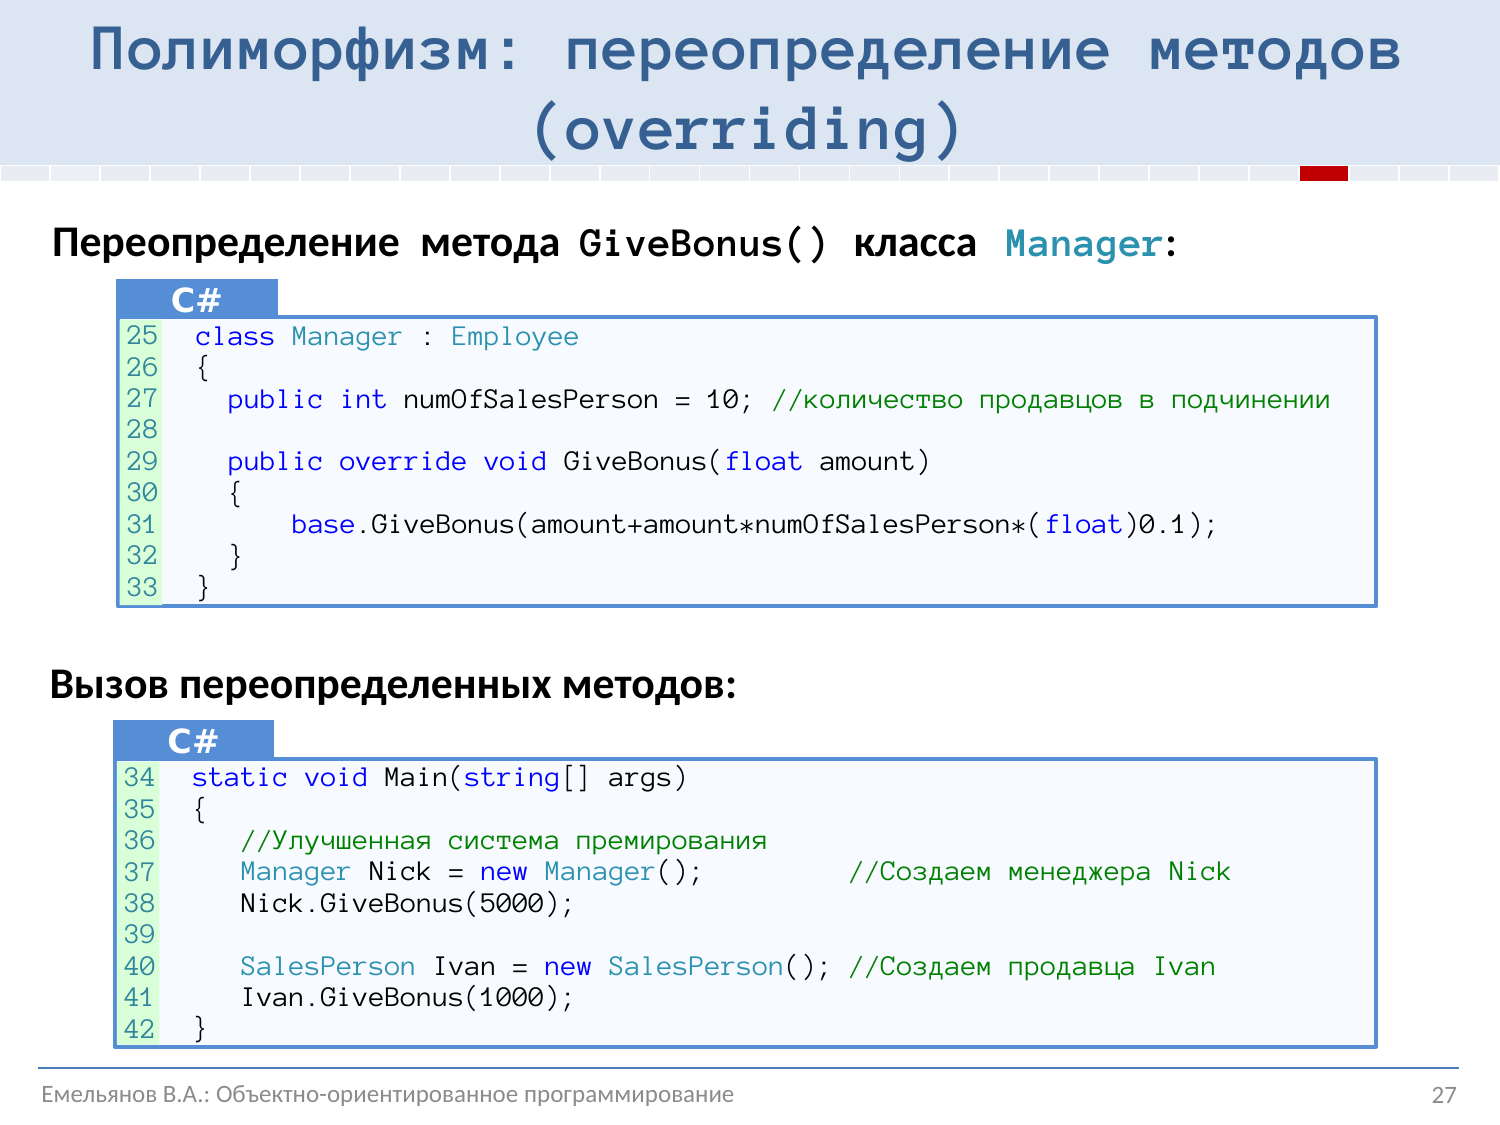

Полиморфизм: переопределение методов (overriding)
|  |  |  |  |  |  |  |  |  |  |  |  |  |  |  |  |  |  |  |  |  |  |  |  |  |  |  |  |  |  |
| --- | --- | --- | --- | --- | --- | --- | --- | --- | --- | --- | --- | --- | --- | --- | --- | --- | --- | --- | --- | --- | --- | --- | --- | --- | --- | --- | --- | --- | --- |
Переопределение  метода  GiveBonus() класса   Manager:
C#
    class Manager : Employee
    {
      public int numOfSalesPerson = 10; //количество продавцов в подчинении

      public override void GiveBonus(float amount)
      {
          base.GiveBonus(amount+amount*numOfSalesPerson*(float)0.1);
      }
    }
25
26
27
28
29
30
31
32
33
Вызов переопределенных методов:
C#
    static void Main(string[] args)
    {
       //Улучшенная система премирования
       Manager Nick = new Manager();         //Создаем менеджера Nick
       Nick.GiveBonus(5000);

       SalesPerson Ivan = new SalesPerson(); //Создаем продавца Ivan
       Ivan.GiveBonus(1000);
    }
34
35
36
37
38
39
40
41
42
Емельянов В.А.: Объектно-ориентированное программирование
27